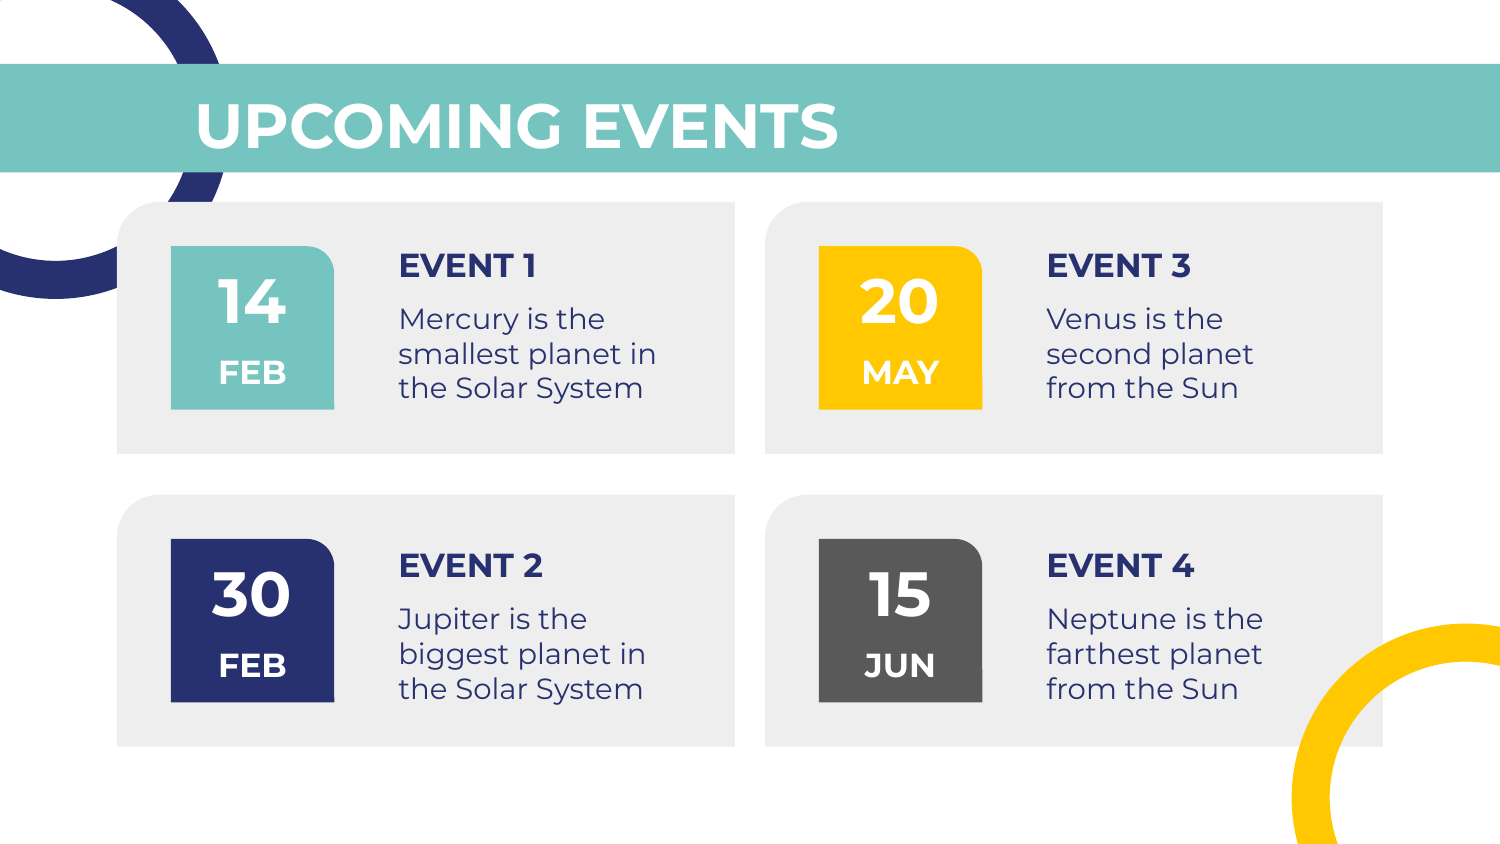

# UPCOMING EVENTS

EVENT 1
EVENT 3

14

20
Mercury is the smallest planet in the Solar System
Venus is the second planet from the Sun
FEB
MAY

EVENT 2
EVENT 4

30

15
Jupiter is the biggest planet in the Solar System
Neptune is the farthest planet from the Sun

FEB
JUN